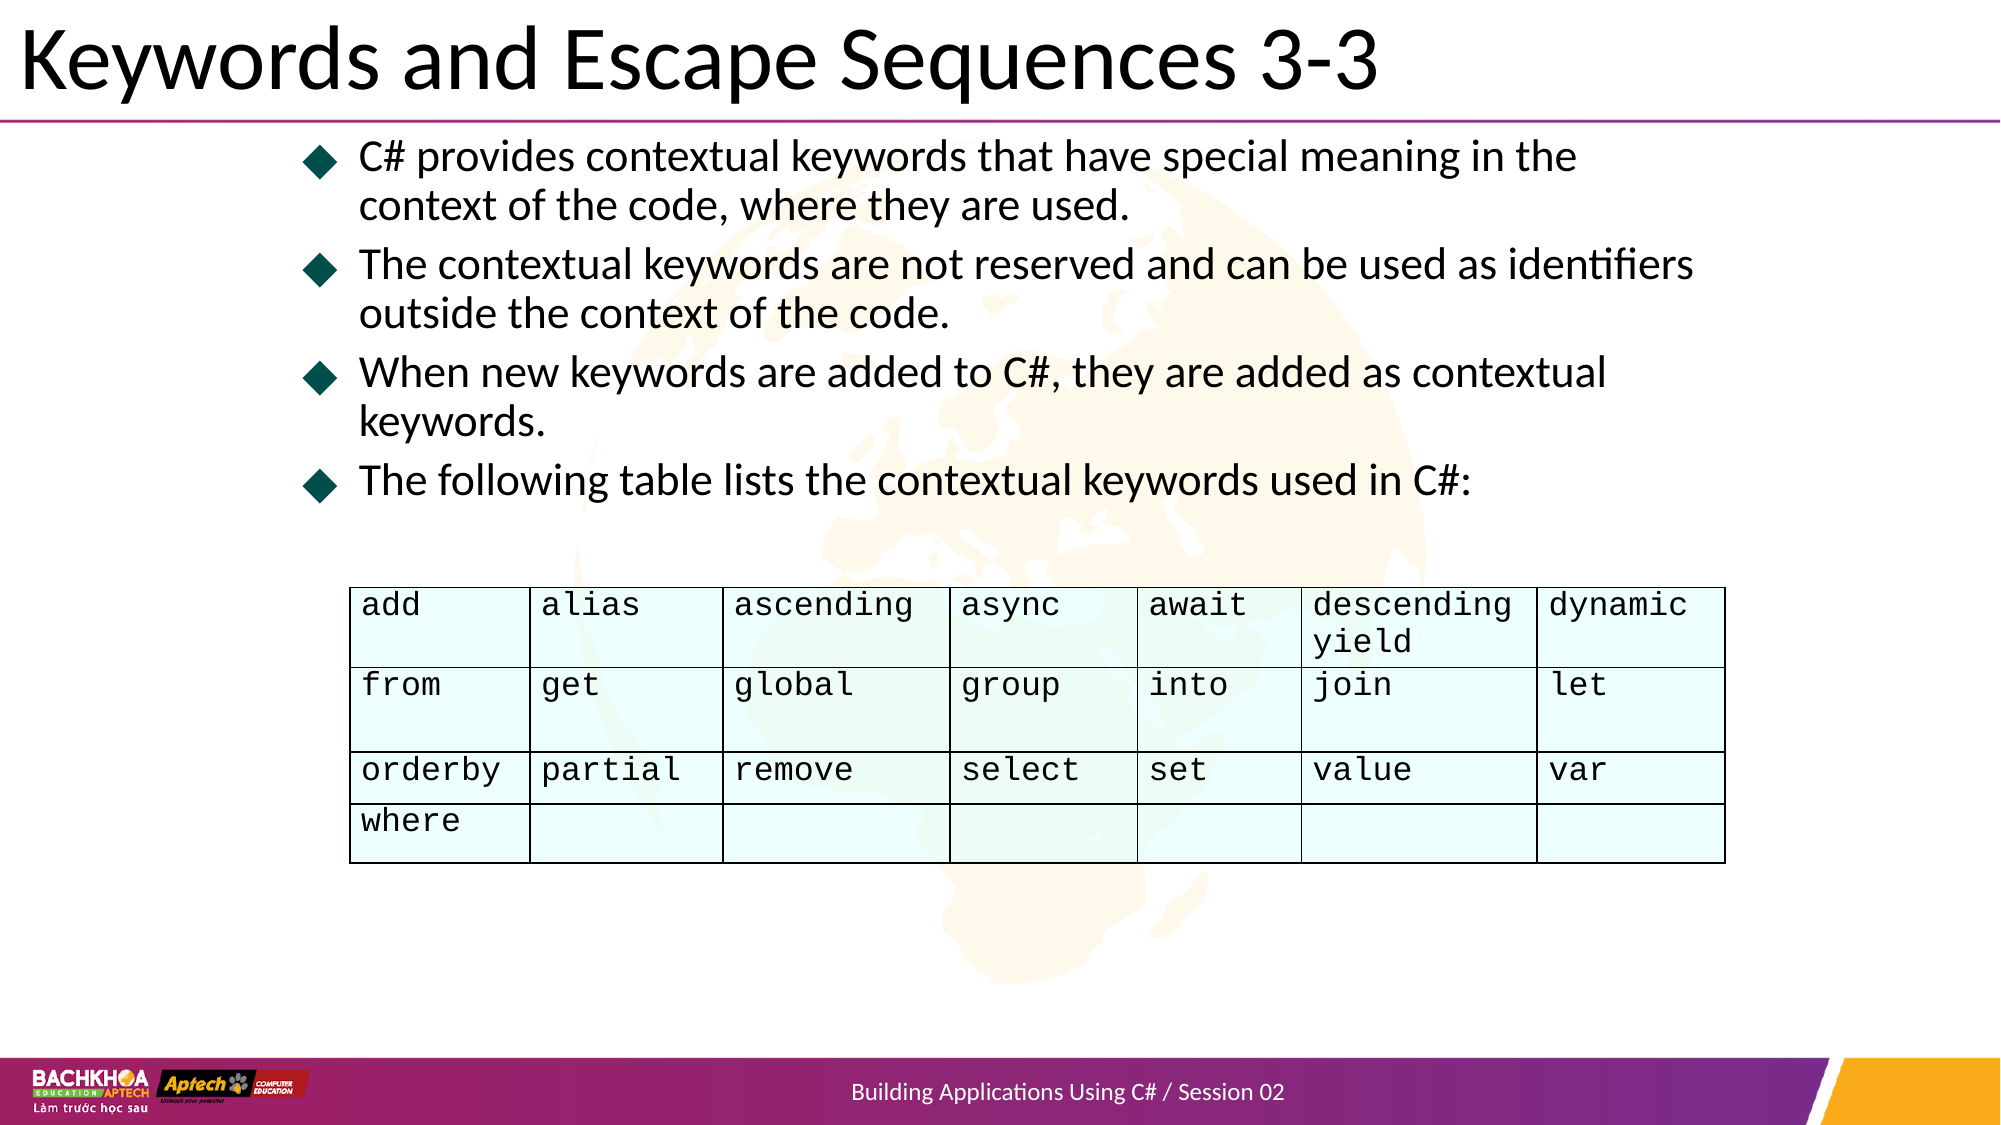

# Keywords and Escape Sequences 3-3
C# provides contextual keywords that have special meaning in the context of the code, where they are used.
The contextual keywords are not reserved and can be used as identifiers outside the context of the code.
When new keywords are added to C#, they are added as contextual keywords.
The following table lists the contextual keywords used in C#:

| add | alias | ascending | async | await | descending yield | dynamic |
| --- | --- | --- | --- | --- | --- | --- |
| from | get | global | group | into | join | let |
| orderby | partial | remove | select | set | value | var |
| where |  |  |  |  |  |  |
Building Applications Using C# / Session 02